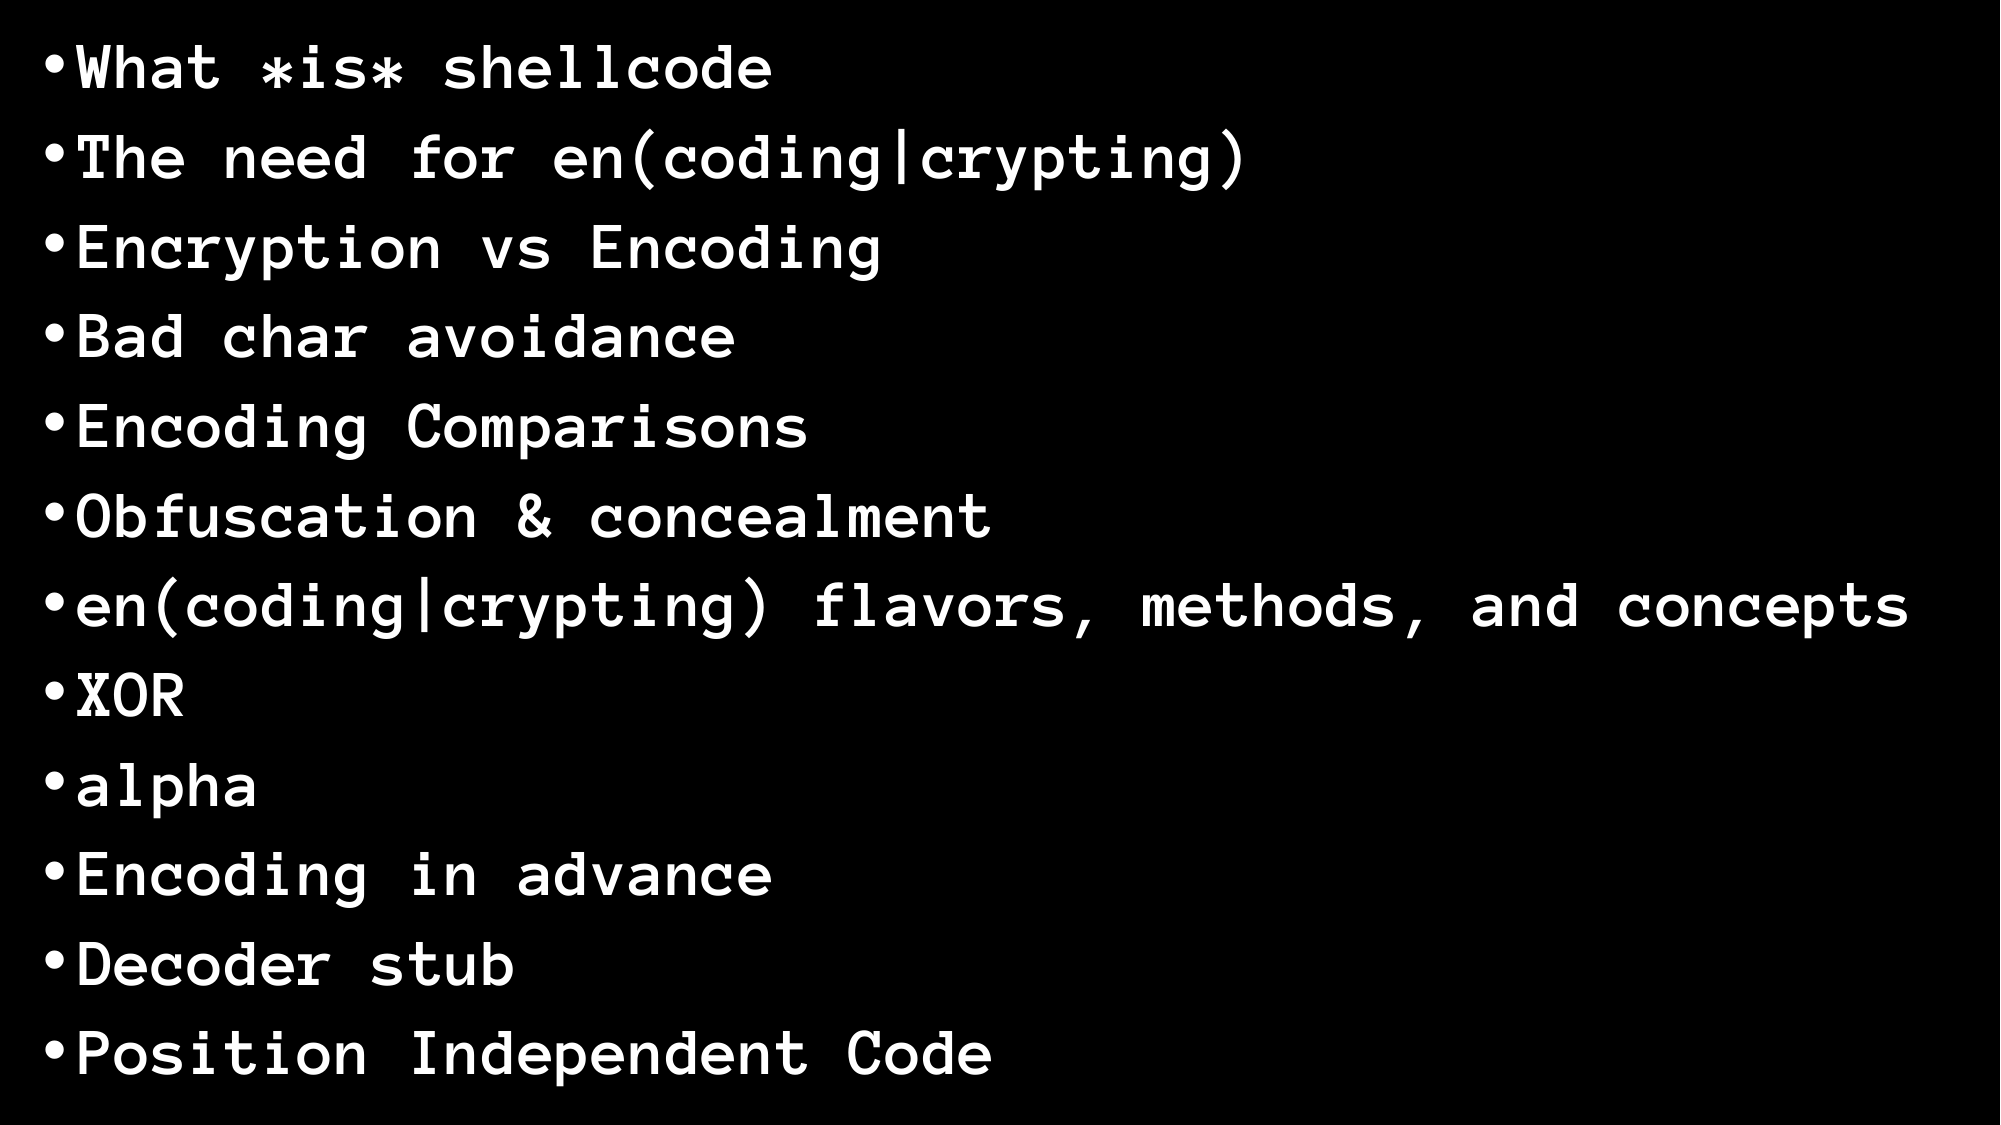

What *is* shellcode
The need for en(coding|crypting)
Encryption vs Encoding
Bad char avoidance
Encoding Comparisons
Obfuscation & concealment
en(coding|crypting) flavors, methods, and concepts
XOR
alpha
Encoding in advance
Decoder stub
Position Independent Code